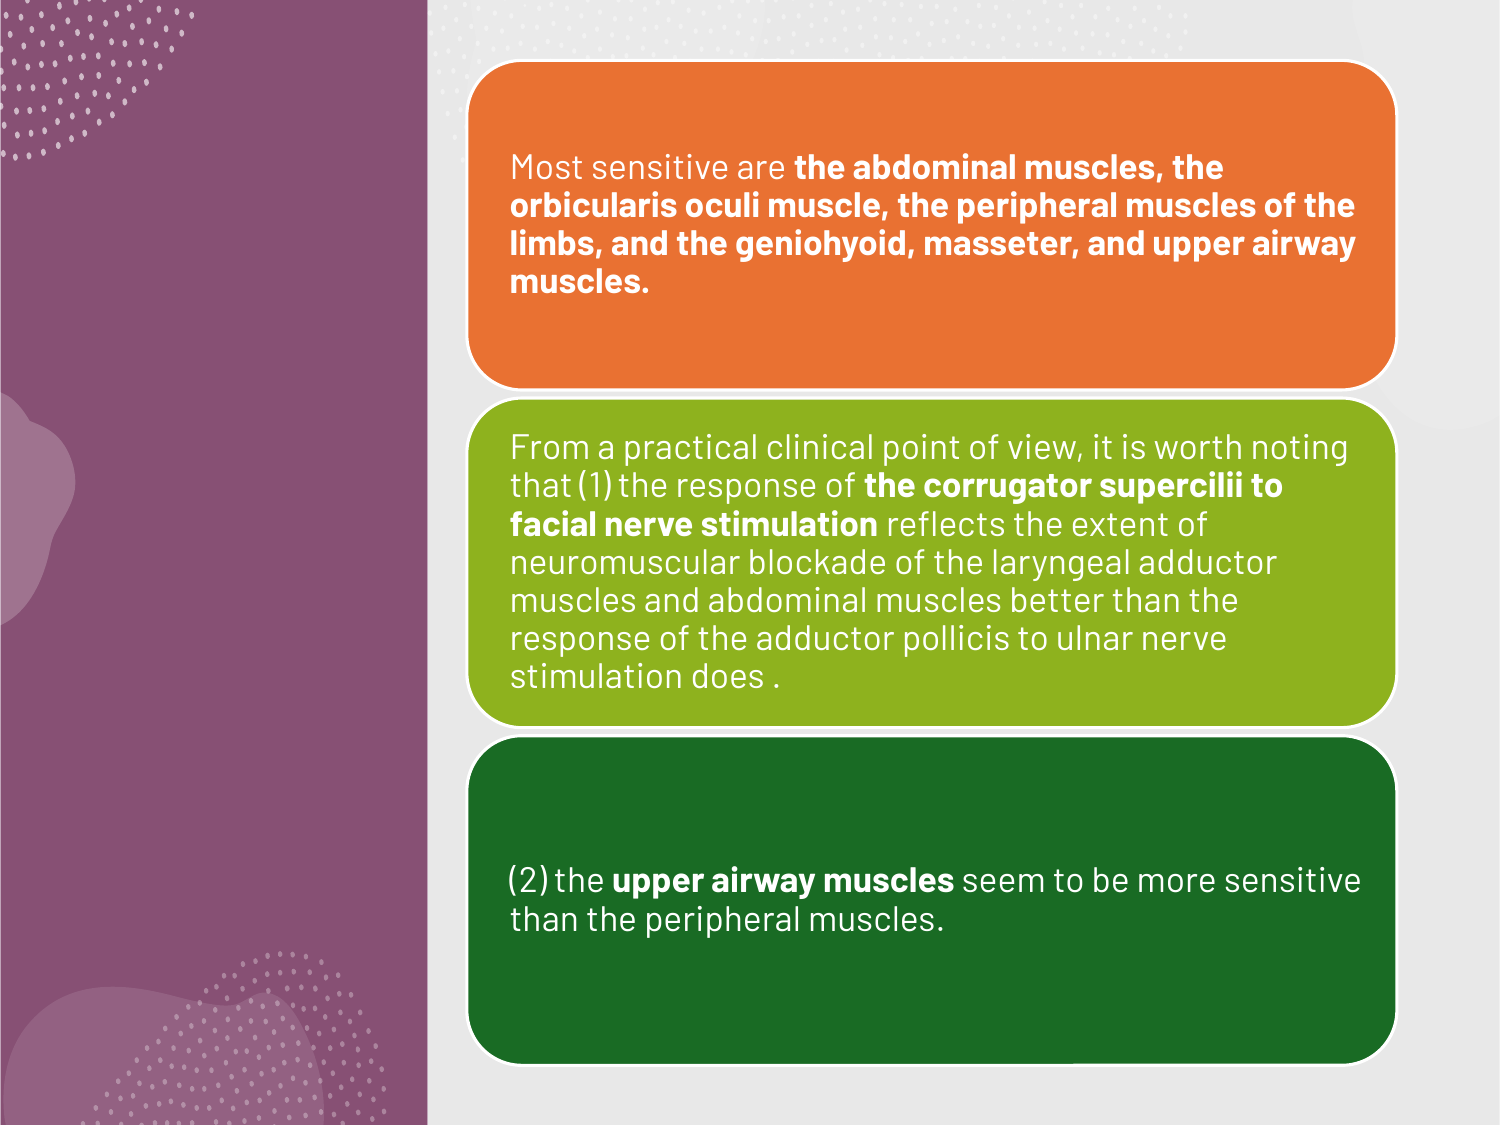

Most sensitive are the abdominal muscles, the orbicularis oculi muscle, the peripheral muscles of the limbs, and the geniohyoid, masseter, and upper airway muscles.
From a practical clinical point of view, it is worth noting that (1) the response of the corrugator supercilii to facial nerve stimulation reflects the extent of neuromuscular blockade of the laryngeal adductor muscles and abdominal muscles better than the response of the adductor pollicis to ulnar nerve stimulation does .
(2) the upper airway muscles seem to be more sensitive than the peripheral muscles.